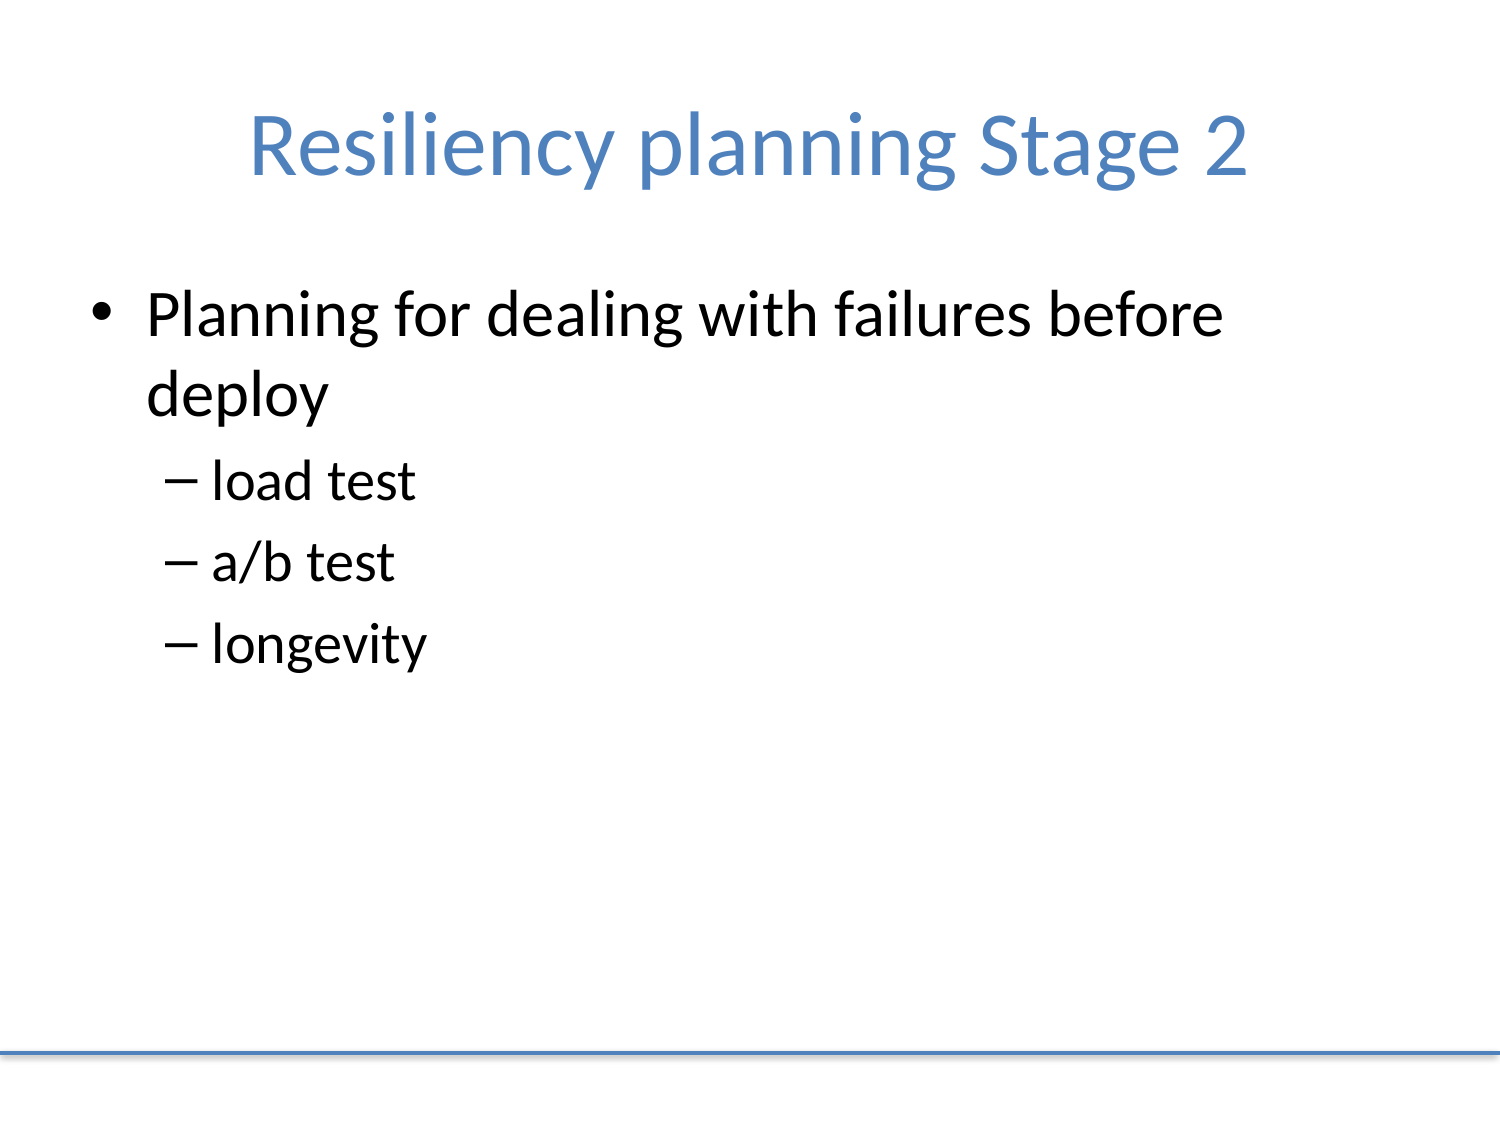

# Resiliency planning Stage 2
Planning for dealing with failures before deploy
load test
a/b test
longevity